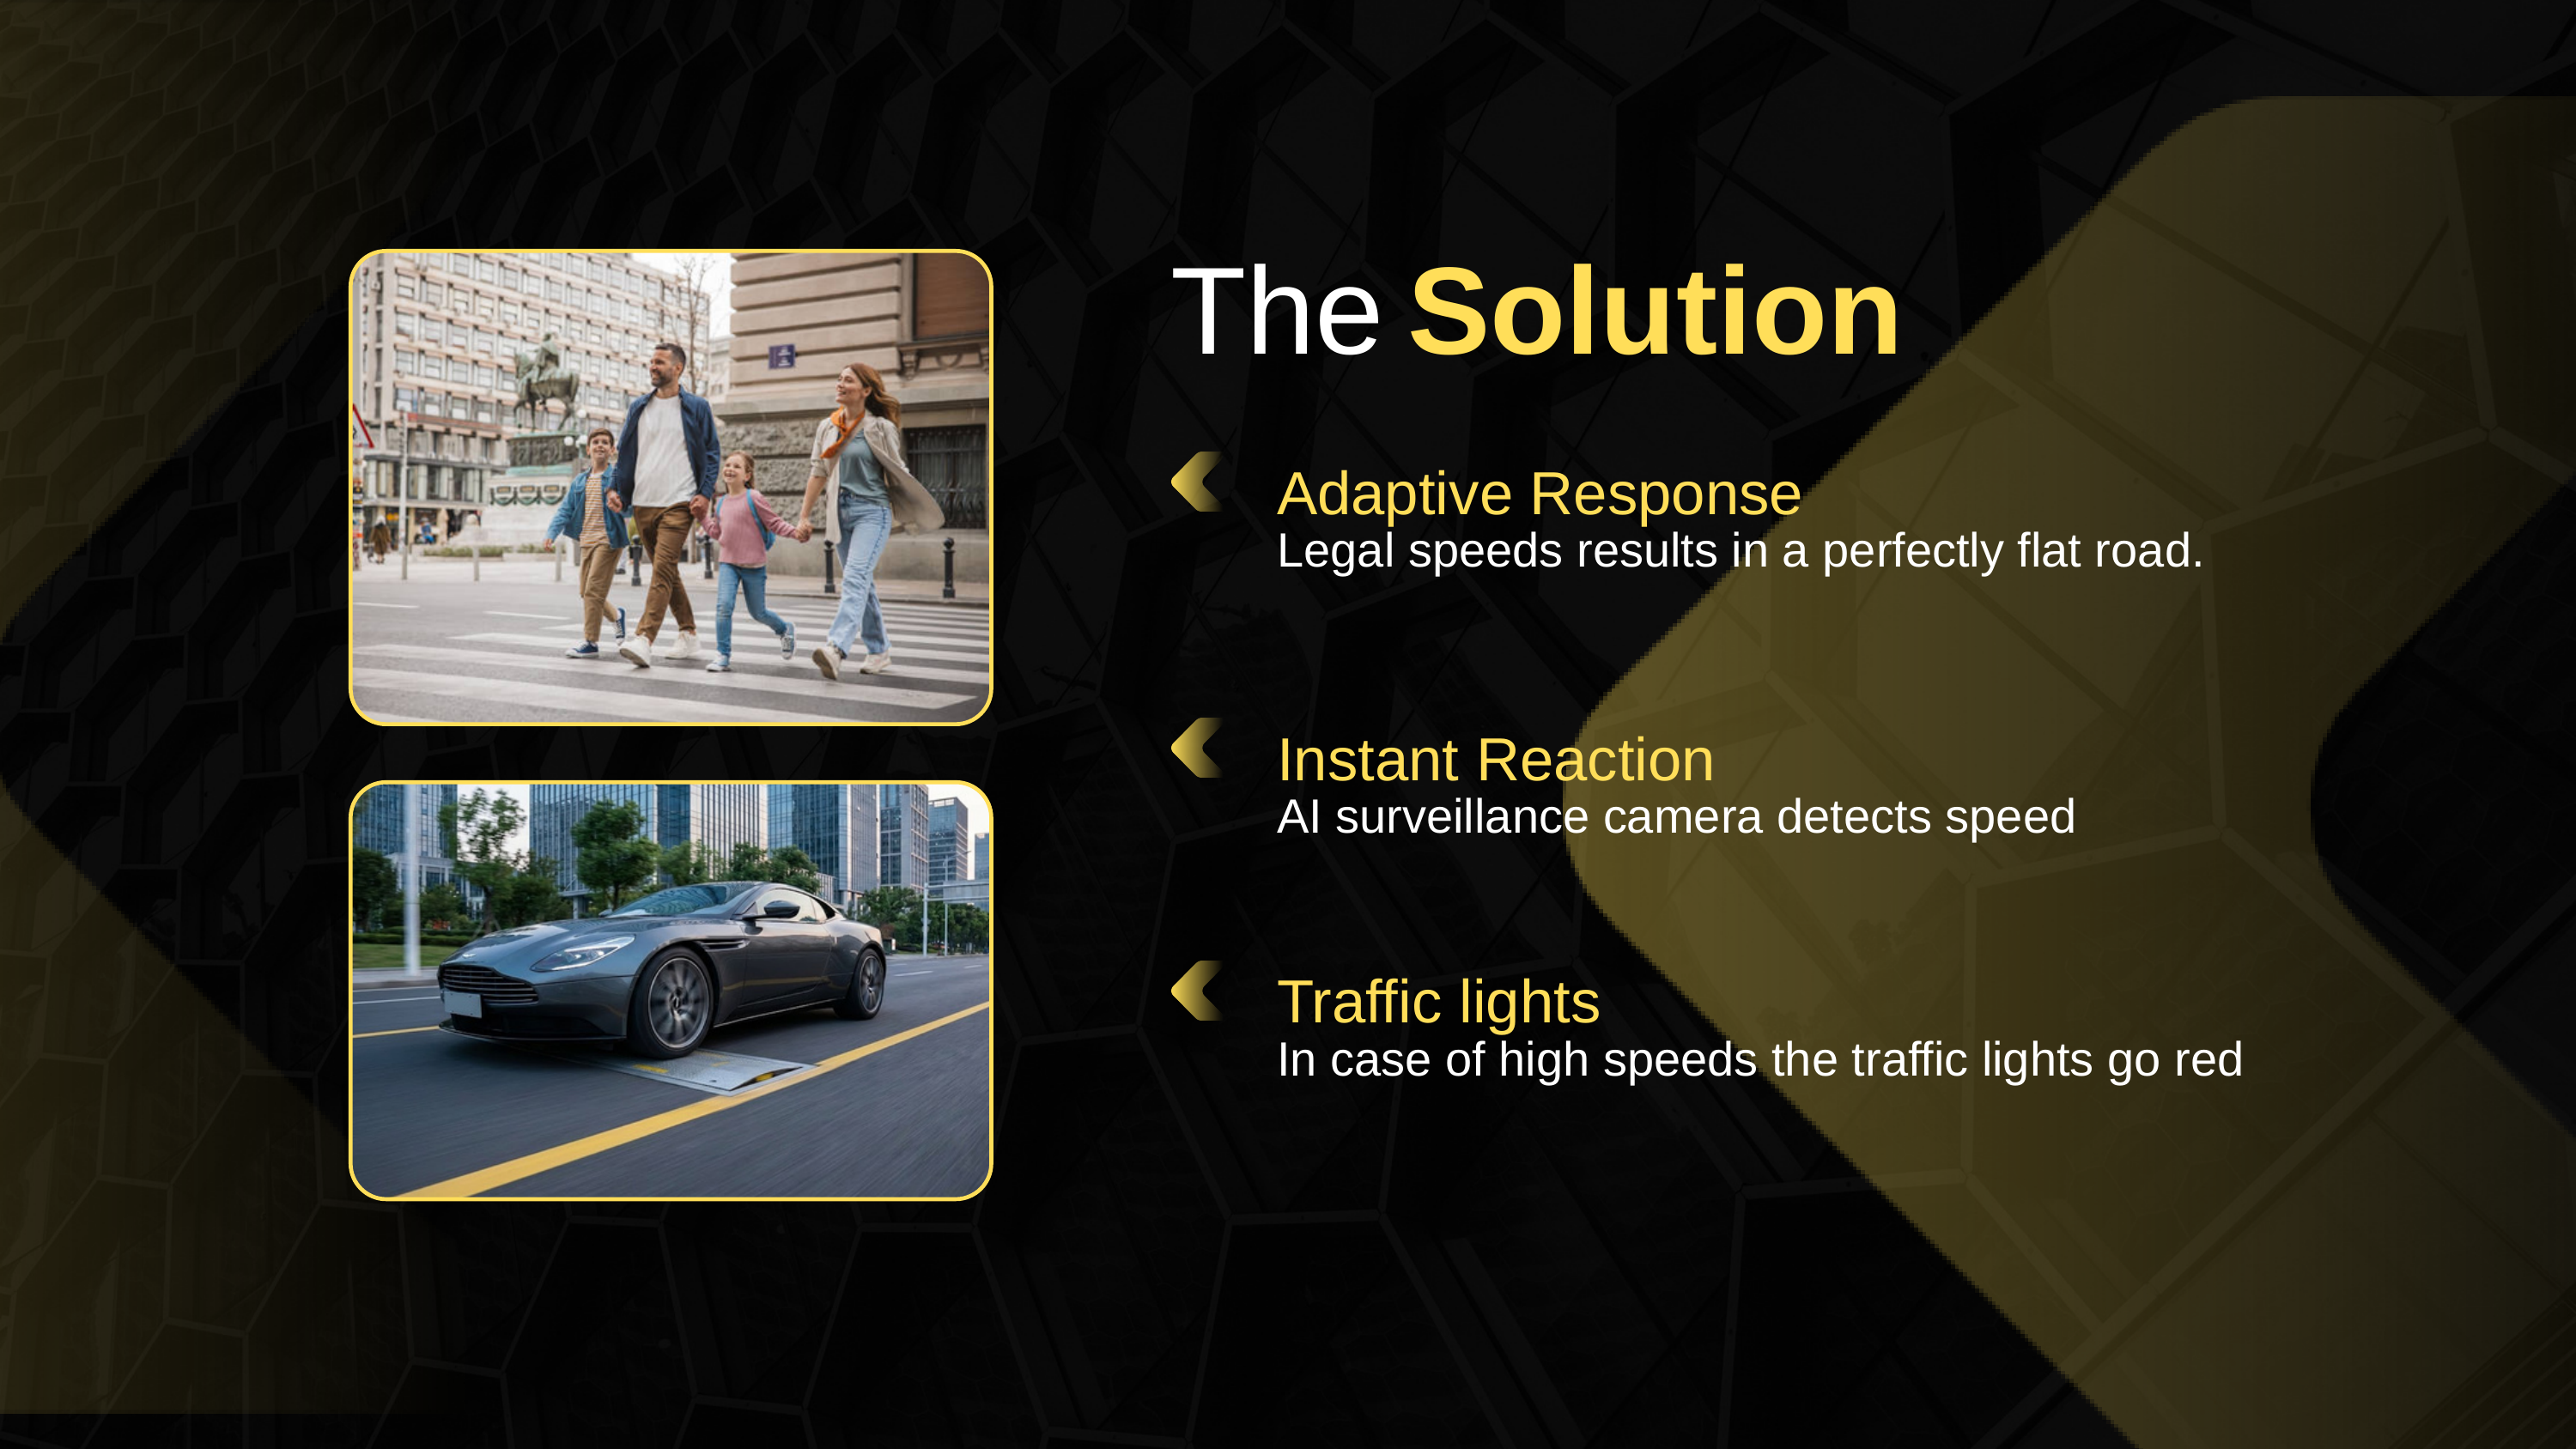

The
Solution

Adaptive Response

Legal speeds results in a perfectly flat road.
Instant Reaction

AI surveillance camera detects speed

Traffic lights

In case of high speeds the traffic lights go red